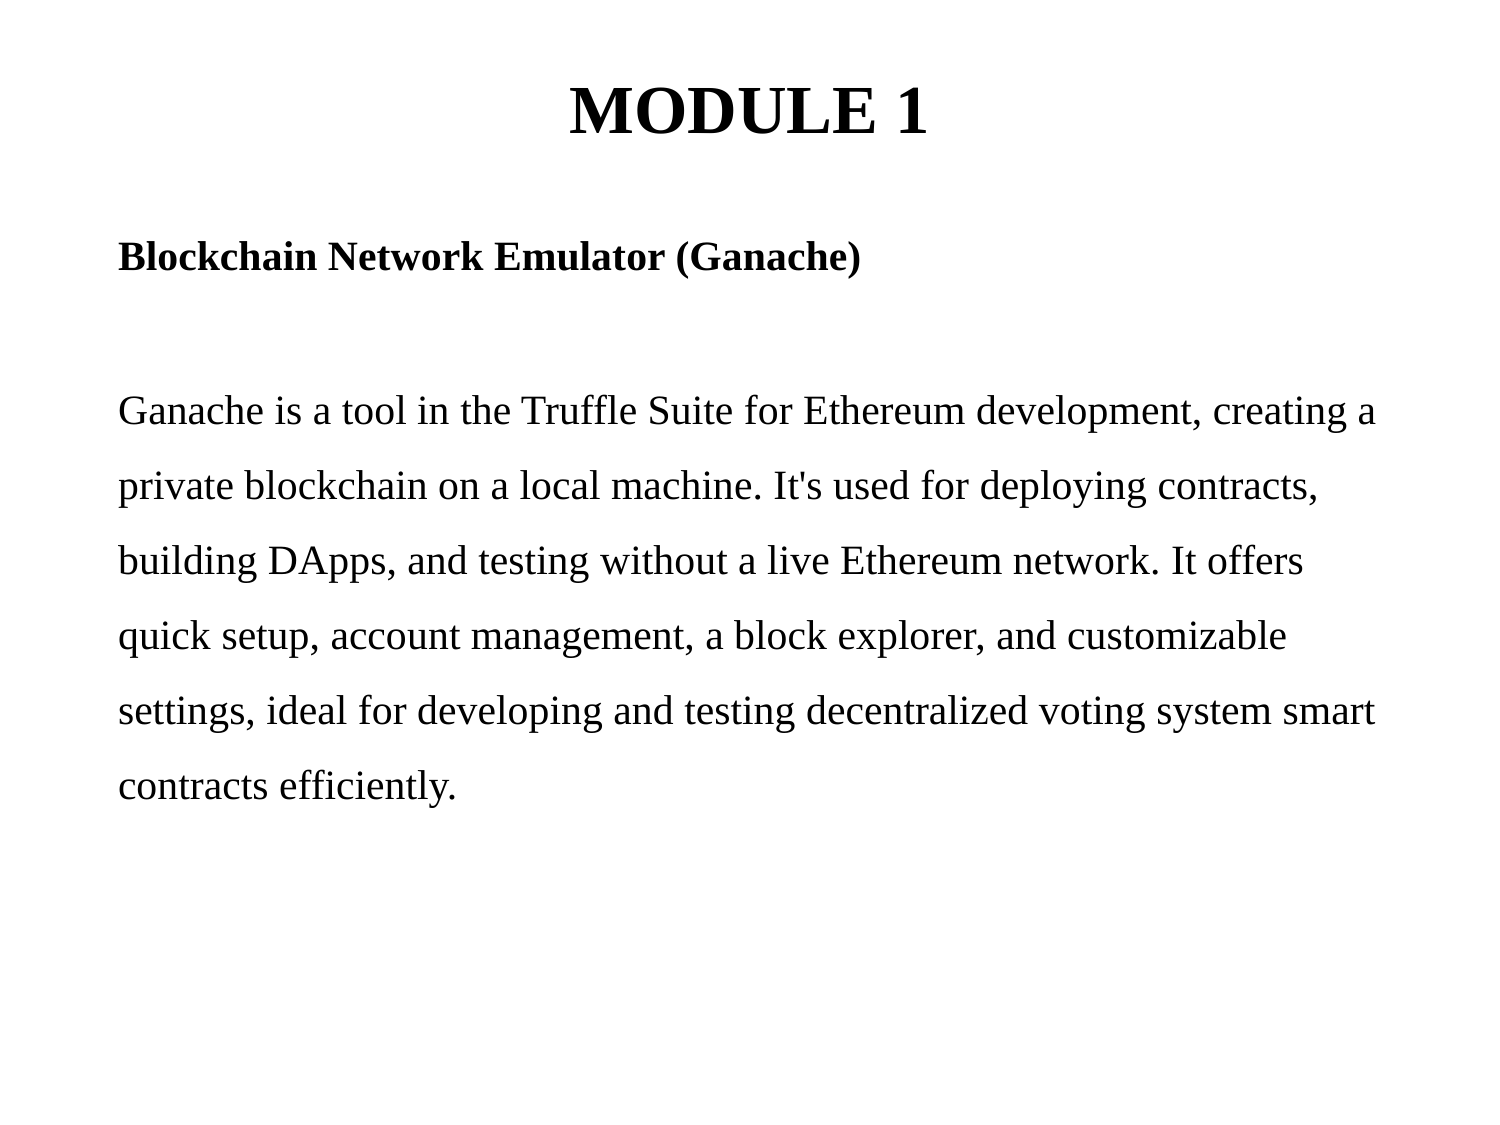

# MODULE 1
Blockchain Network Emulator (Ganache)

Ganache is a tool in the Truffle Suite for Ethereum development, creating a private blockchain on a local machine. It's used for deploying contracts, building DApps, and testing without a live Ethereum network. It offers quick setup, account management, a block explorer, and customizable settings, ideal for developing and testing decentralized voting system smart contracts efficiently.